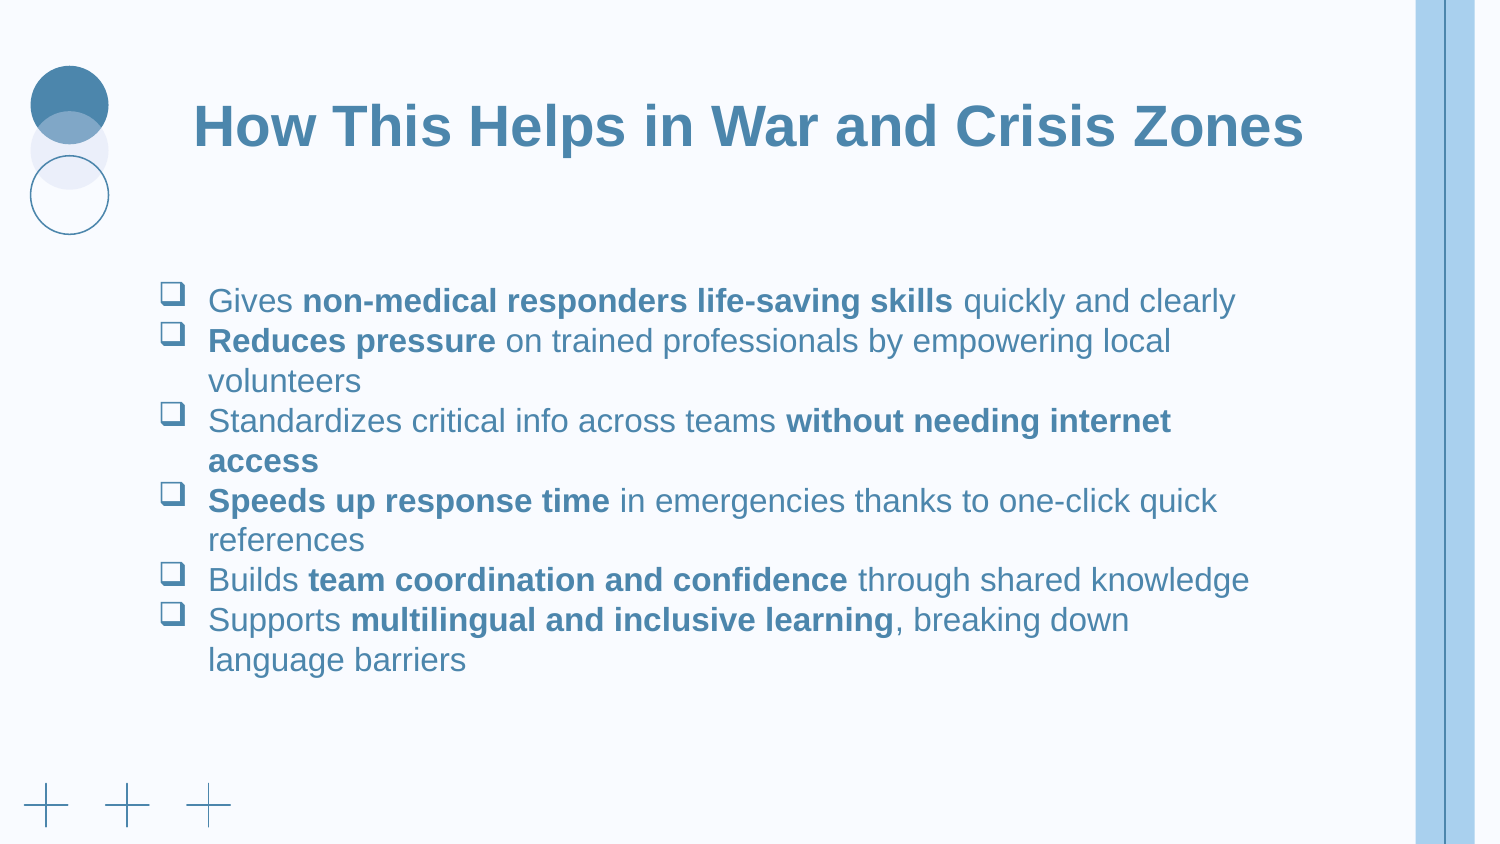

# How This Helps in War and Crisis Zones
Gives non-medical responders life-saving skills quickly and clearly
Reduces pressure on trained professionals by empowering local volunteers
Standardizes critical info across teams without needing internet access
Speeds up response time in emergencies thanks to one-click quick references
Builds team coordination and confidence through shared knowledge
Supports multilingual and inclusive learning, breaking down language barriers